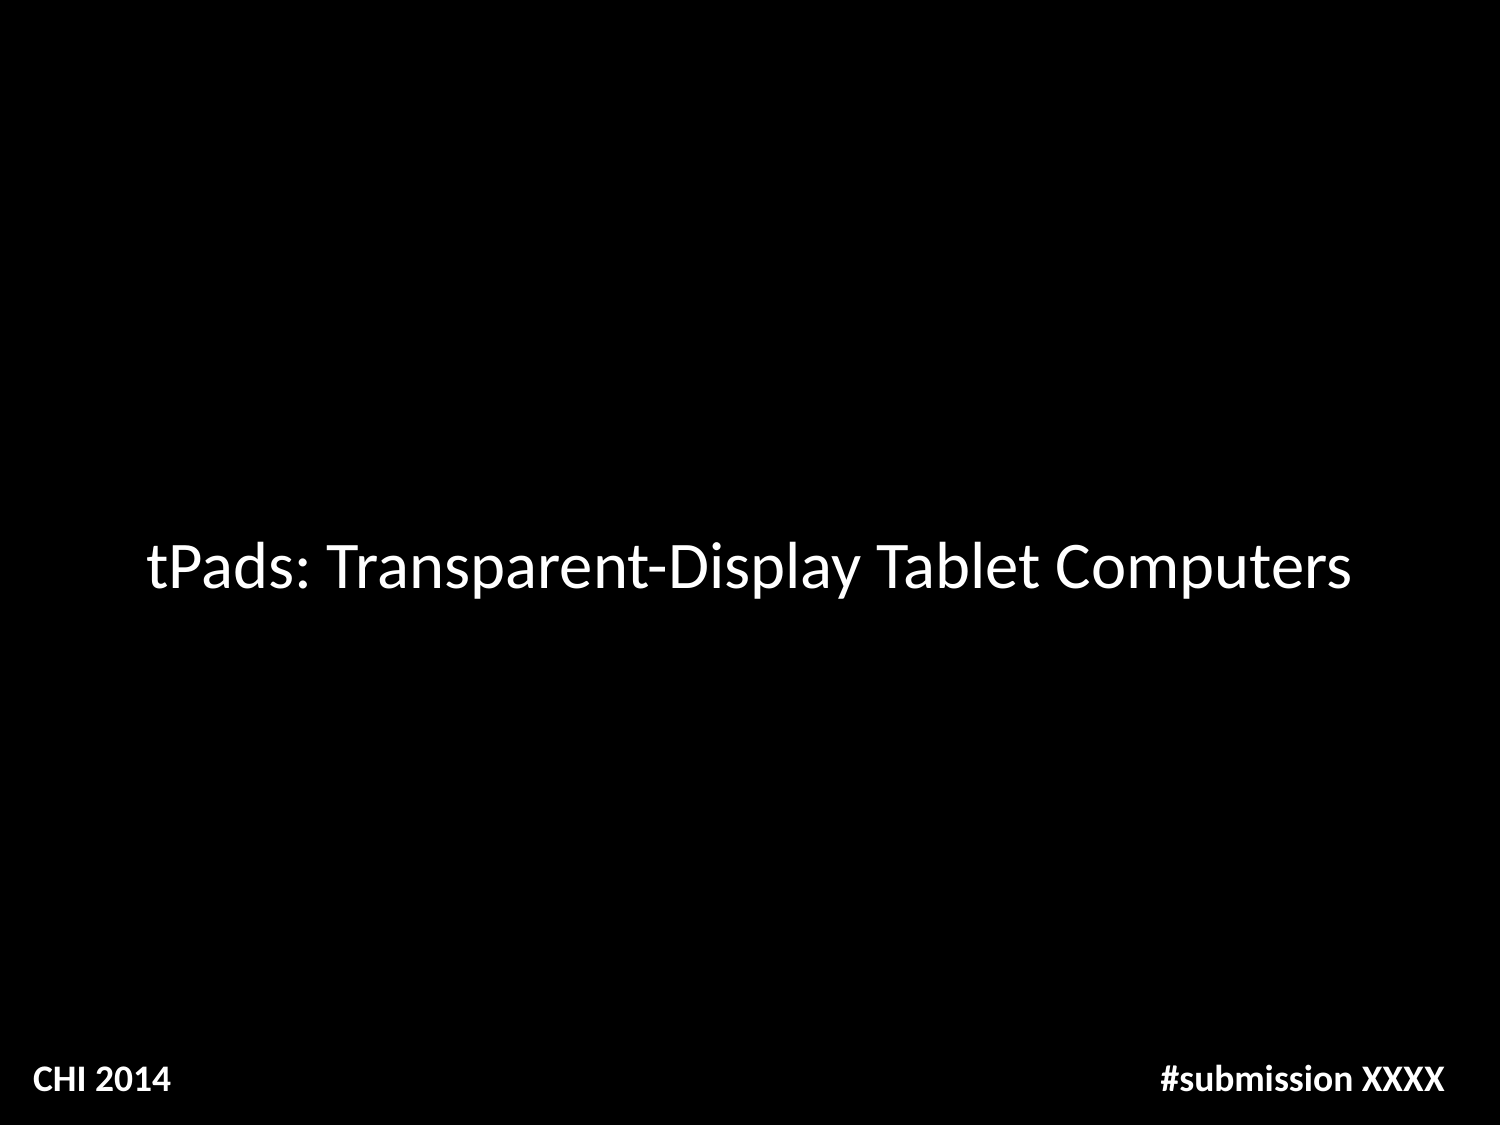

tPads: Transparent-Display Tablet Computers
CHI 2014
#submission XXXX